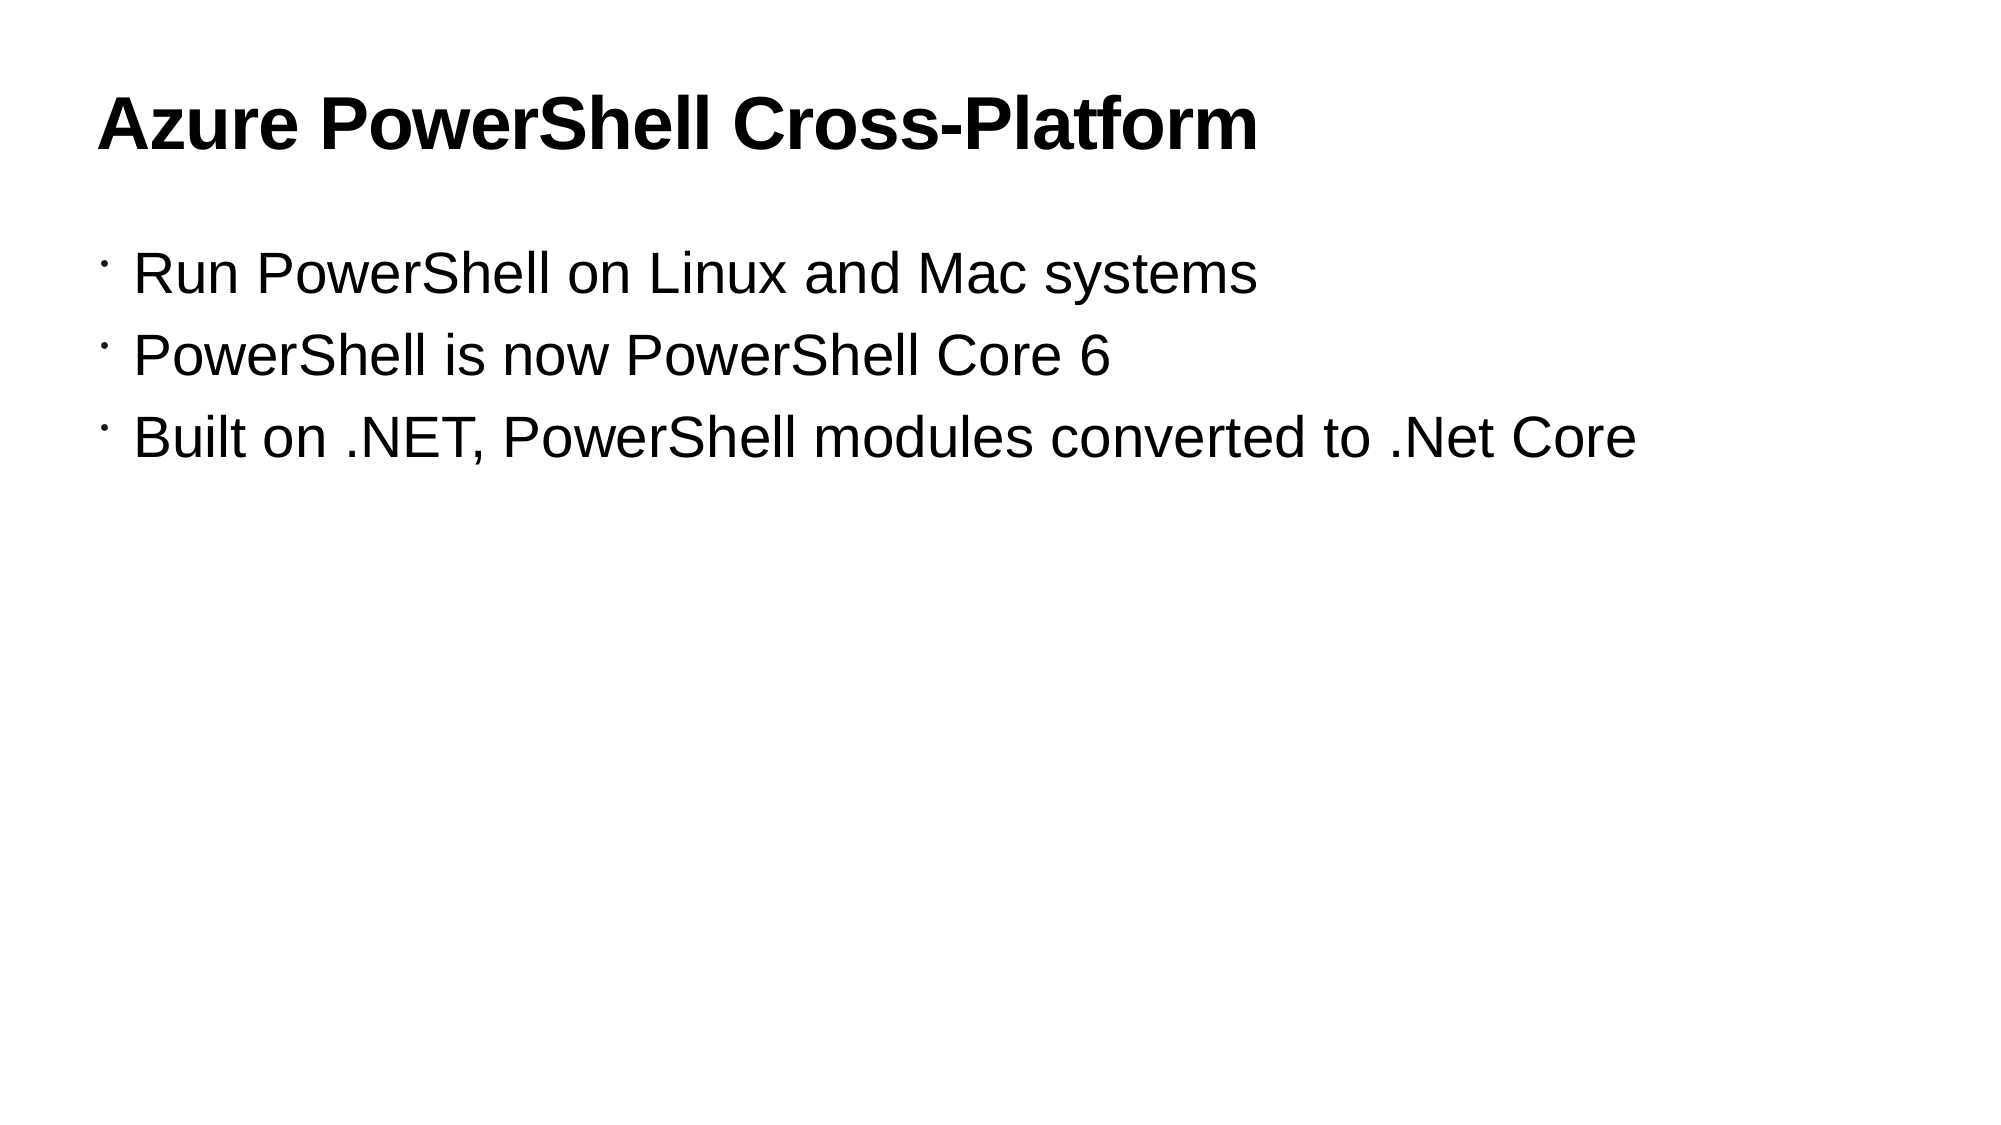

# Azure PowerShell Cross-Platform
Run PowerShell on Linux and Mac systems
PowerShell is now PowerShell Core 6
Built on .NET, PowerShell modules converted to .Net Core